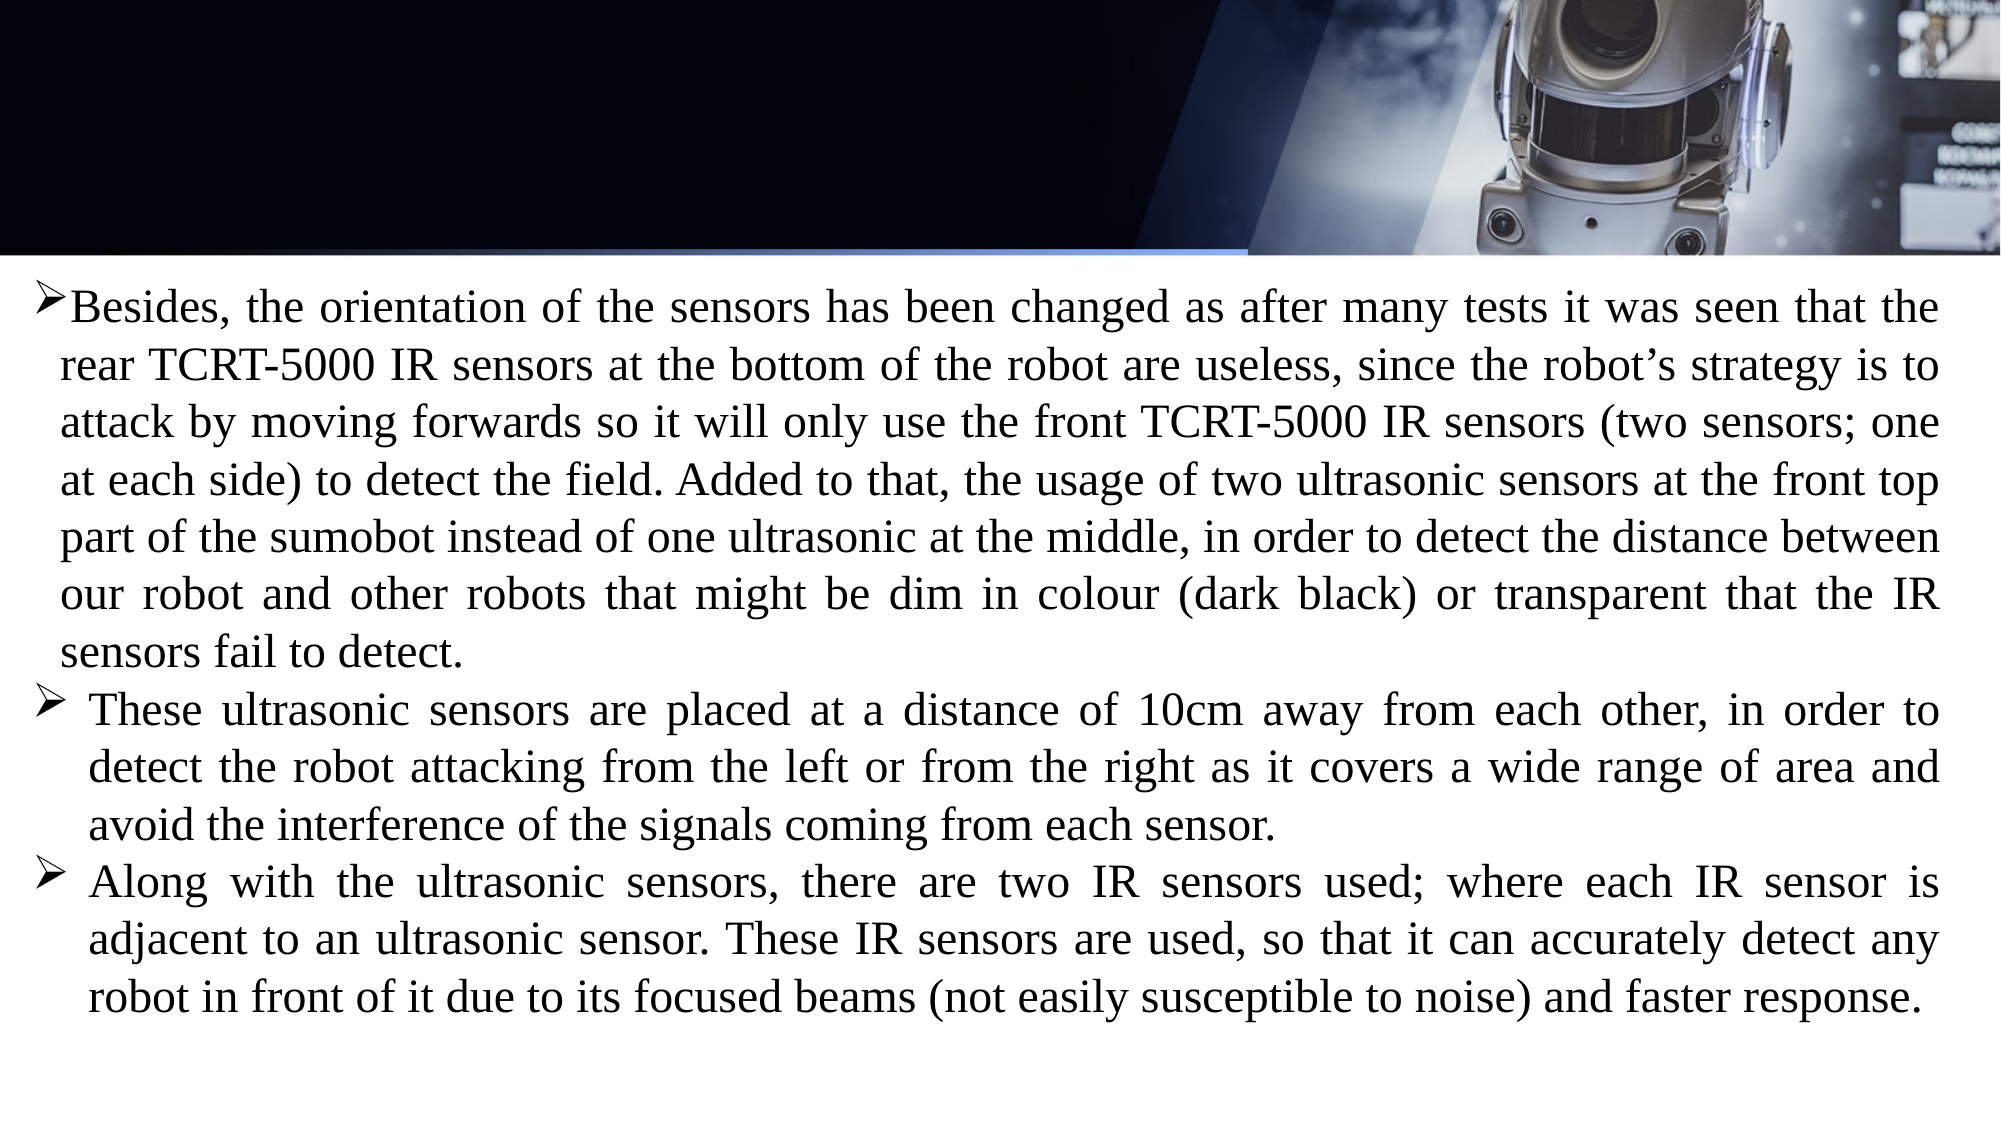

Besides, the orientation of the sensors has been changed as after many tests it was seen that the rear TCRT-5000 IR sensors at the bottom of the robot are useless, since the robot’s strategy is to attack by moving forwards so it will only use the front TCRT-5000 IR sensors (two sensors; one at each side) to detect the field. Added to that, the usage of two ultrasonic sensors at the front top part of the sumobot instead of one ultrasonic at the middle, in order to detect the distance between our robot and other robots that might be dim in colour (dark black) or transparent that the IR sensors fail to detect.
These ultrasonic sensors are placed at a distance of 10cm away from each other, in order to detect the robot attacking from the left or from the right as it covers a wide range of area and avoid the interference of the signals coming from each sensor.
Along with the ultrasonic sensors, there are two IR sensors used; where each IR sensor is adjacent to an ultrasonic sensor. These IR sensors are used, so that it can accurately detect any robot in front of it due to its focused beams (not easily susceptible to noise) and faster response.